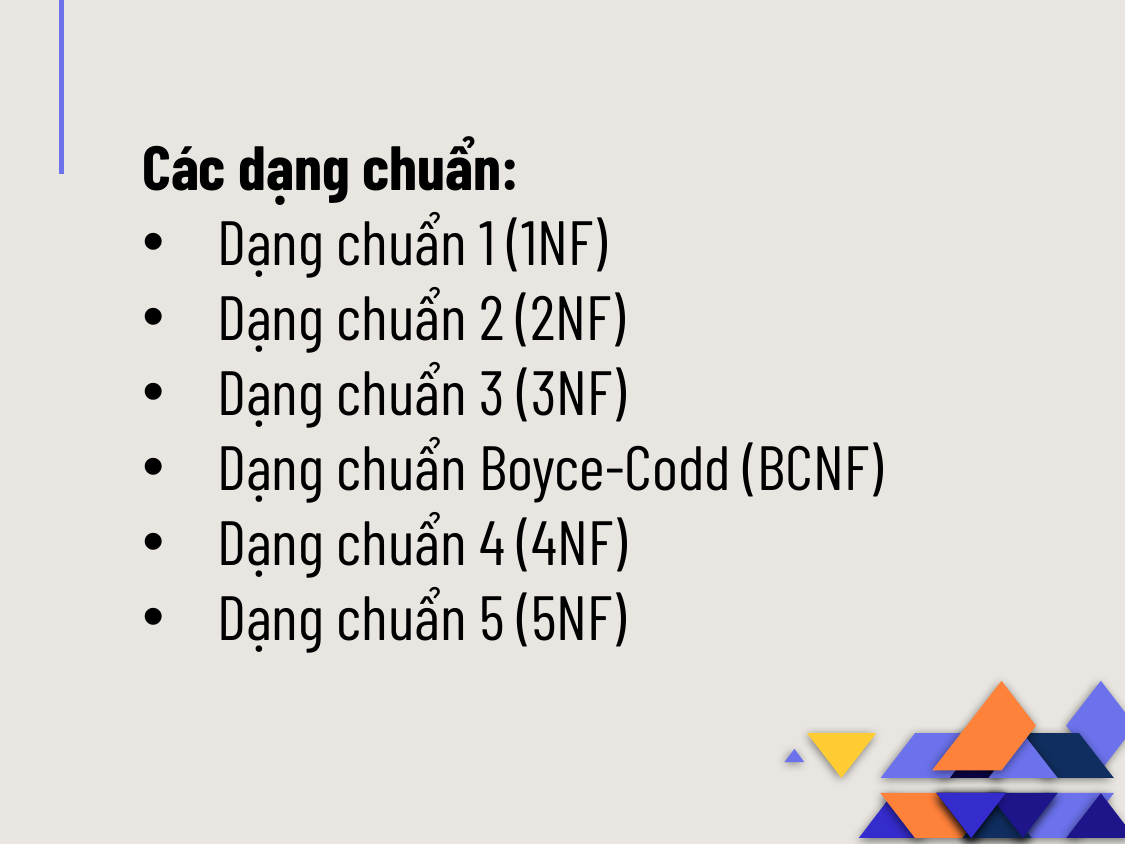

Các dạng chuẩn:
Dạng chuẩn 1 (1NF)
Dạng chuẩn 2 (2NF)
Dạng chuẩn 3 (3NF)
Dạng chuẩn Boyce-Codd (BCNF)
Dạng chuẩn 4 (4NF)
Dạng chuẩn 5 (5NF)